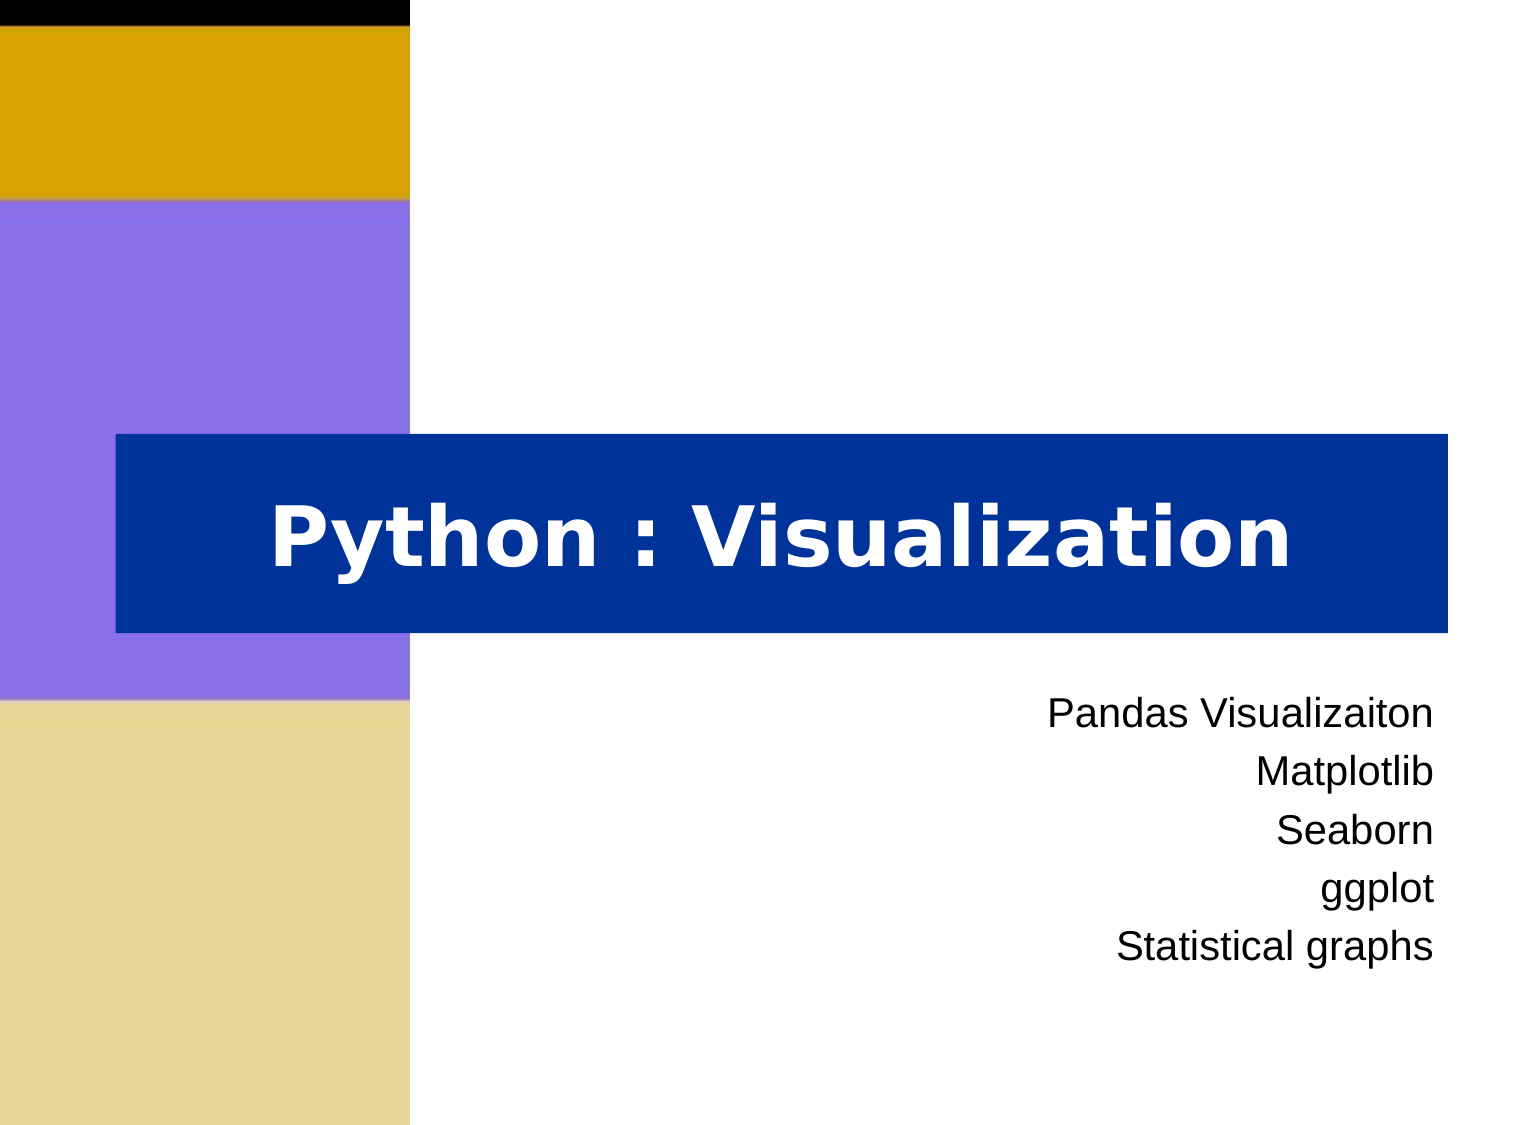

# Python : Visualization
Pandas Visualizaiton
Matplotlib
Seaborn
ggplot
Statistical graphs